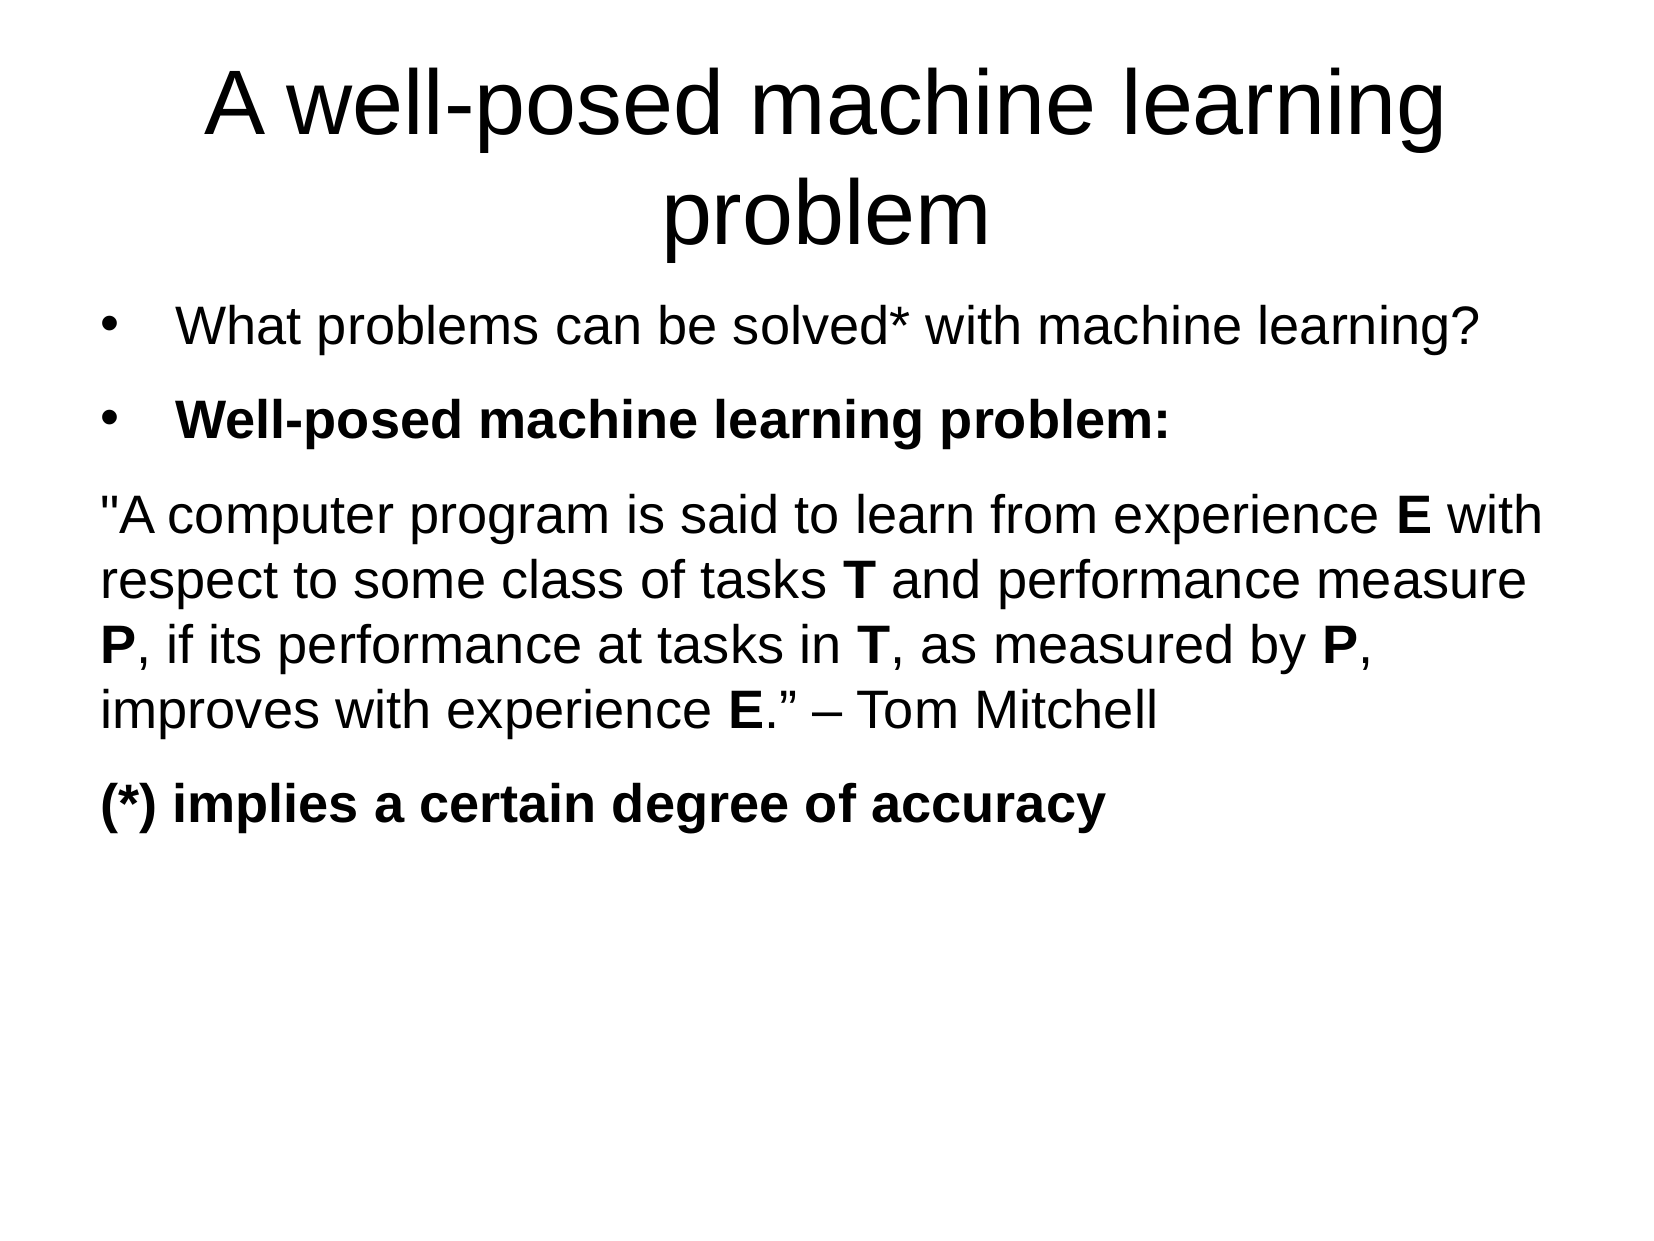

A well-posed machine learning problem
What problems can be solved* with machine learning?
Well-posed machine learning problem:
"A computer program is said to learn from experience E with respect to some class of tasks T and performance measure P, if its performance at tasks in T, as measured by P, improves with experience E.” – Tom Mitchell
(*) implies a certain degree of accuracy